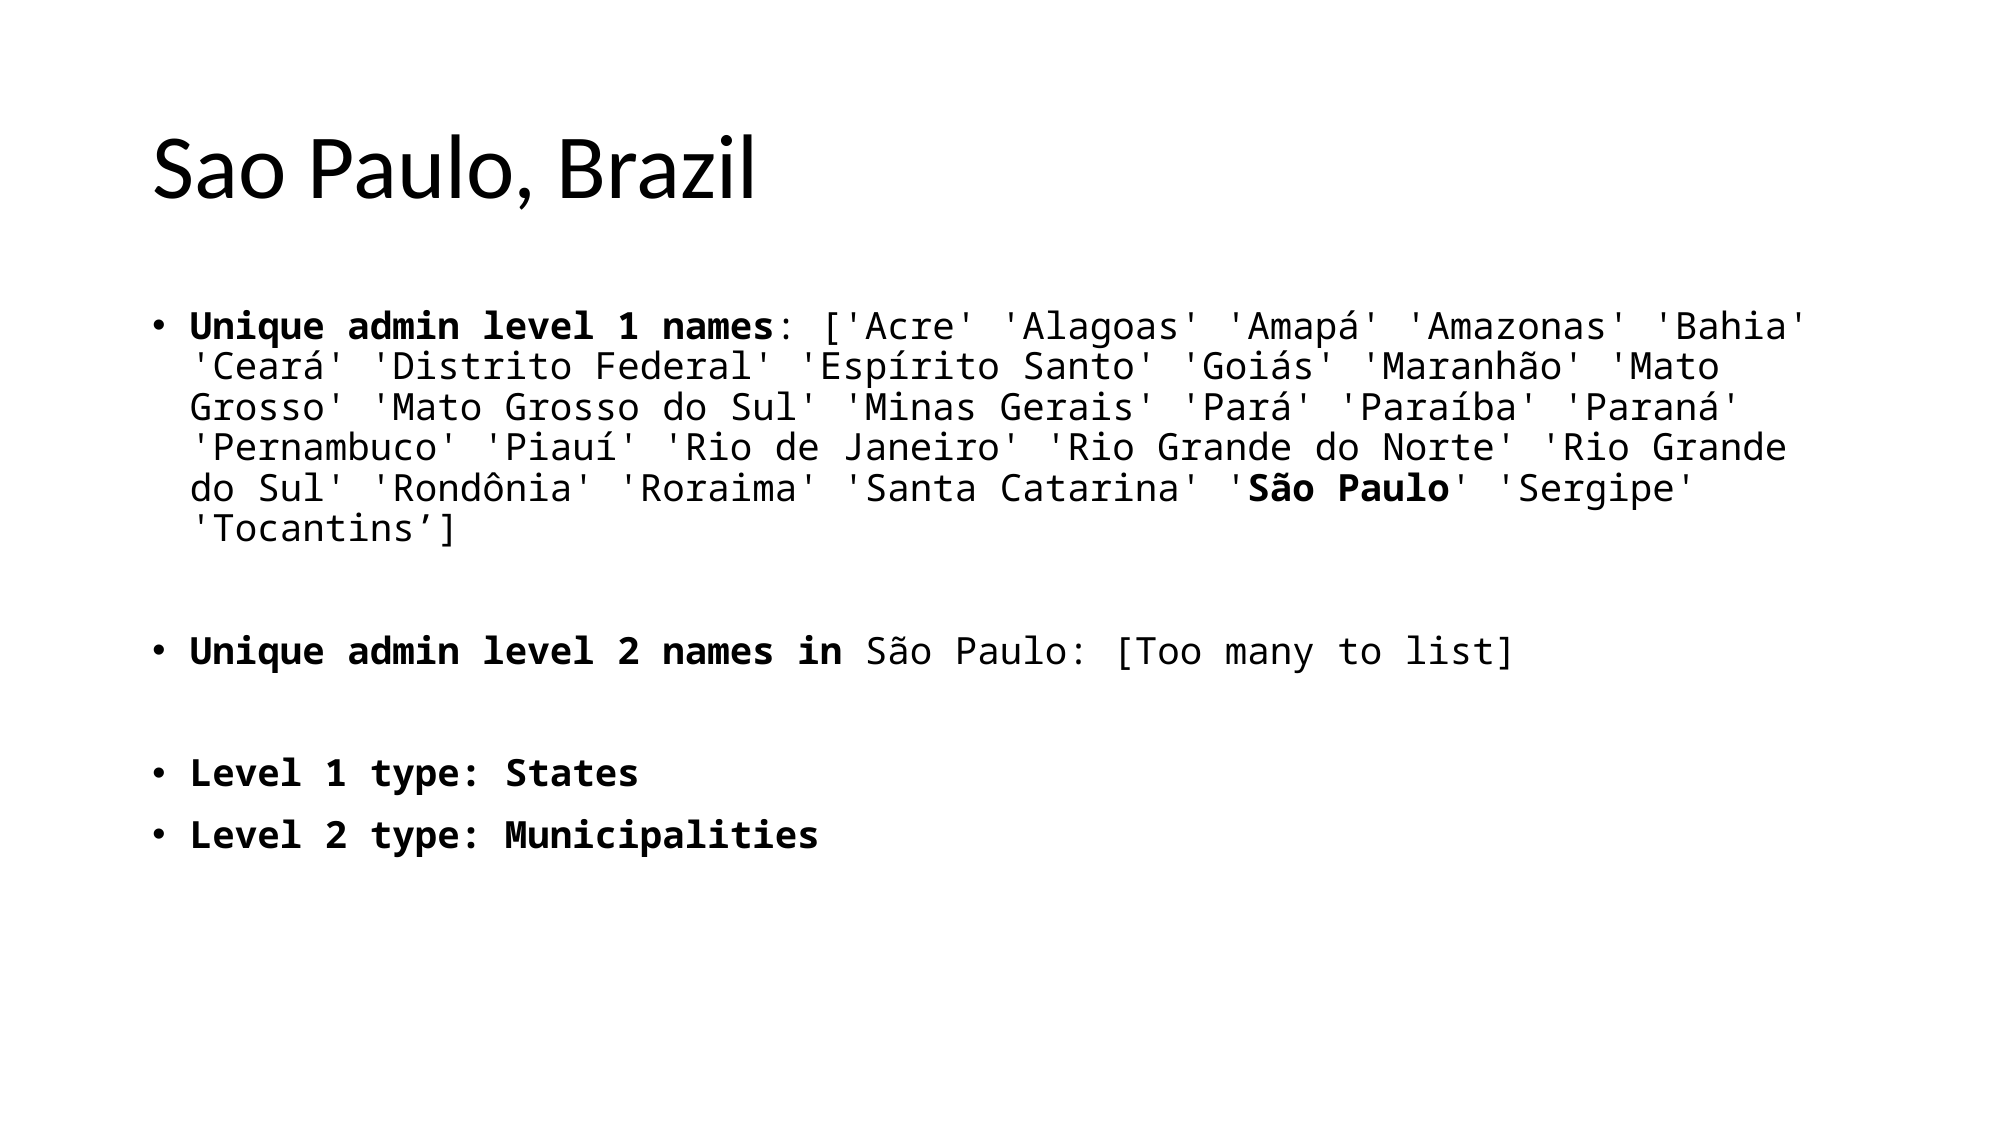

# Sao Paulo, Brazil
Unique admin level 1 names: ['Acre' 'Alagoas' 'Amapá' 'Amazonas' 'Bahia' 'Ceará' 'Distrito Federal' 'Espírito Santo' 'Goiás' 'Maranhão' 'Mato Grosso' 'Mato Grosso do Sul' 'Minas Gerais' 'Pará' 'Paraíba' 'Paraná' 'Pernambuco' 'Piauí' 'Rio de Janeiro' 'Rio Grande do Norte' 'Rio Grande do Sul' 'Rondônia' 'Roraima' 'Santa Catarina' 'São Paulo' 'Sergipe' 'Tocantins’]

Unique admin level 2 names in São Paulo: [Too many to list]

Level 1 type: States
Level 2 type: Municipalities